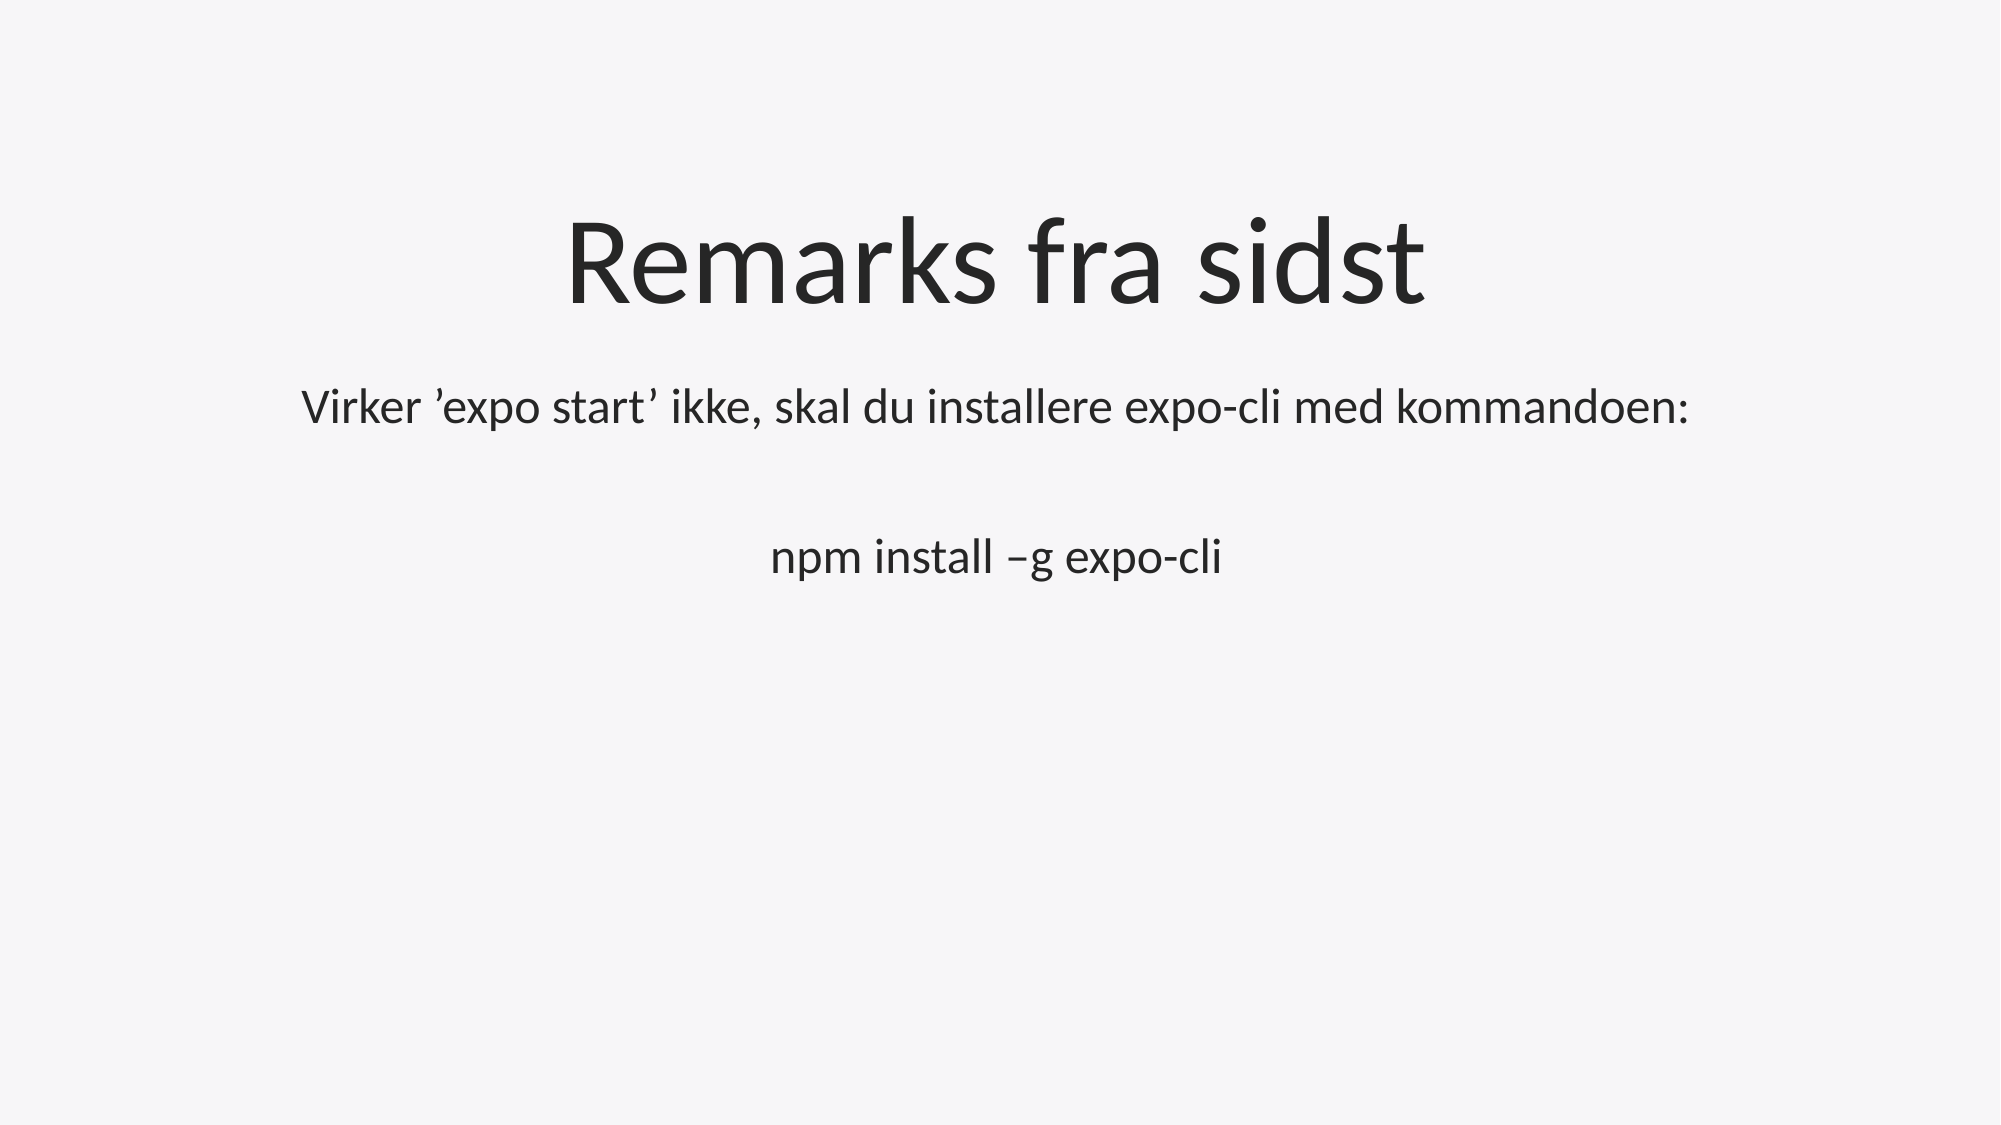

# Remarks fra sidst
Virker ’expo start’ ikke, skal du installere expo-cli med kommandoen:

npm install –g expo-cli